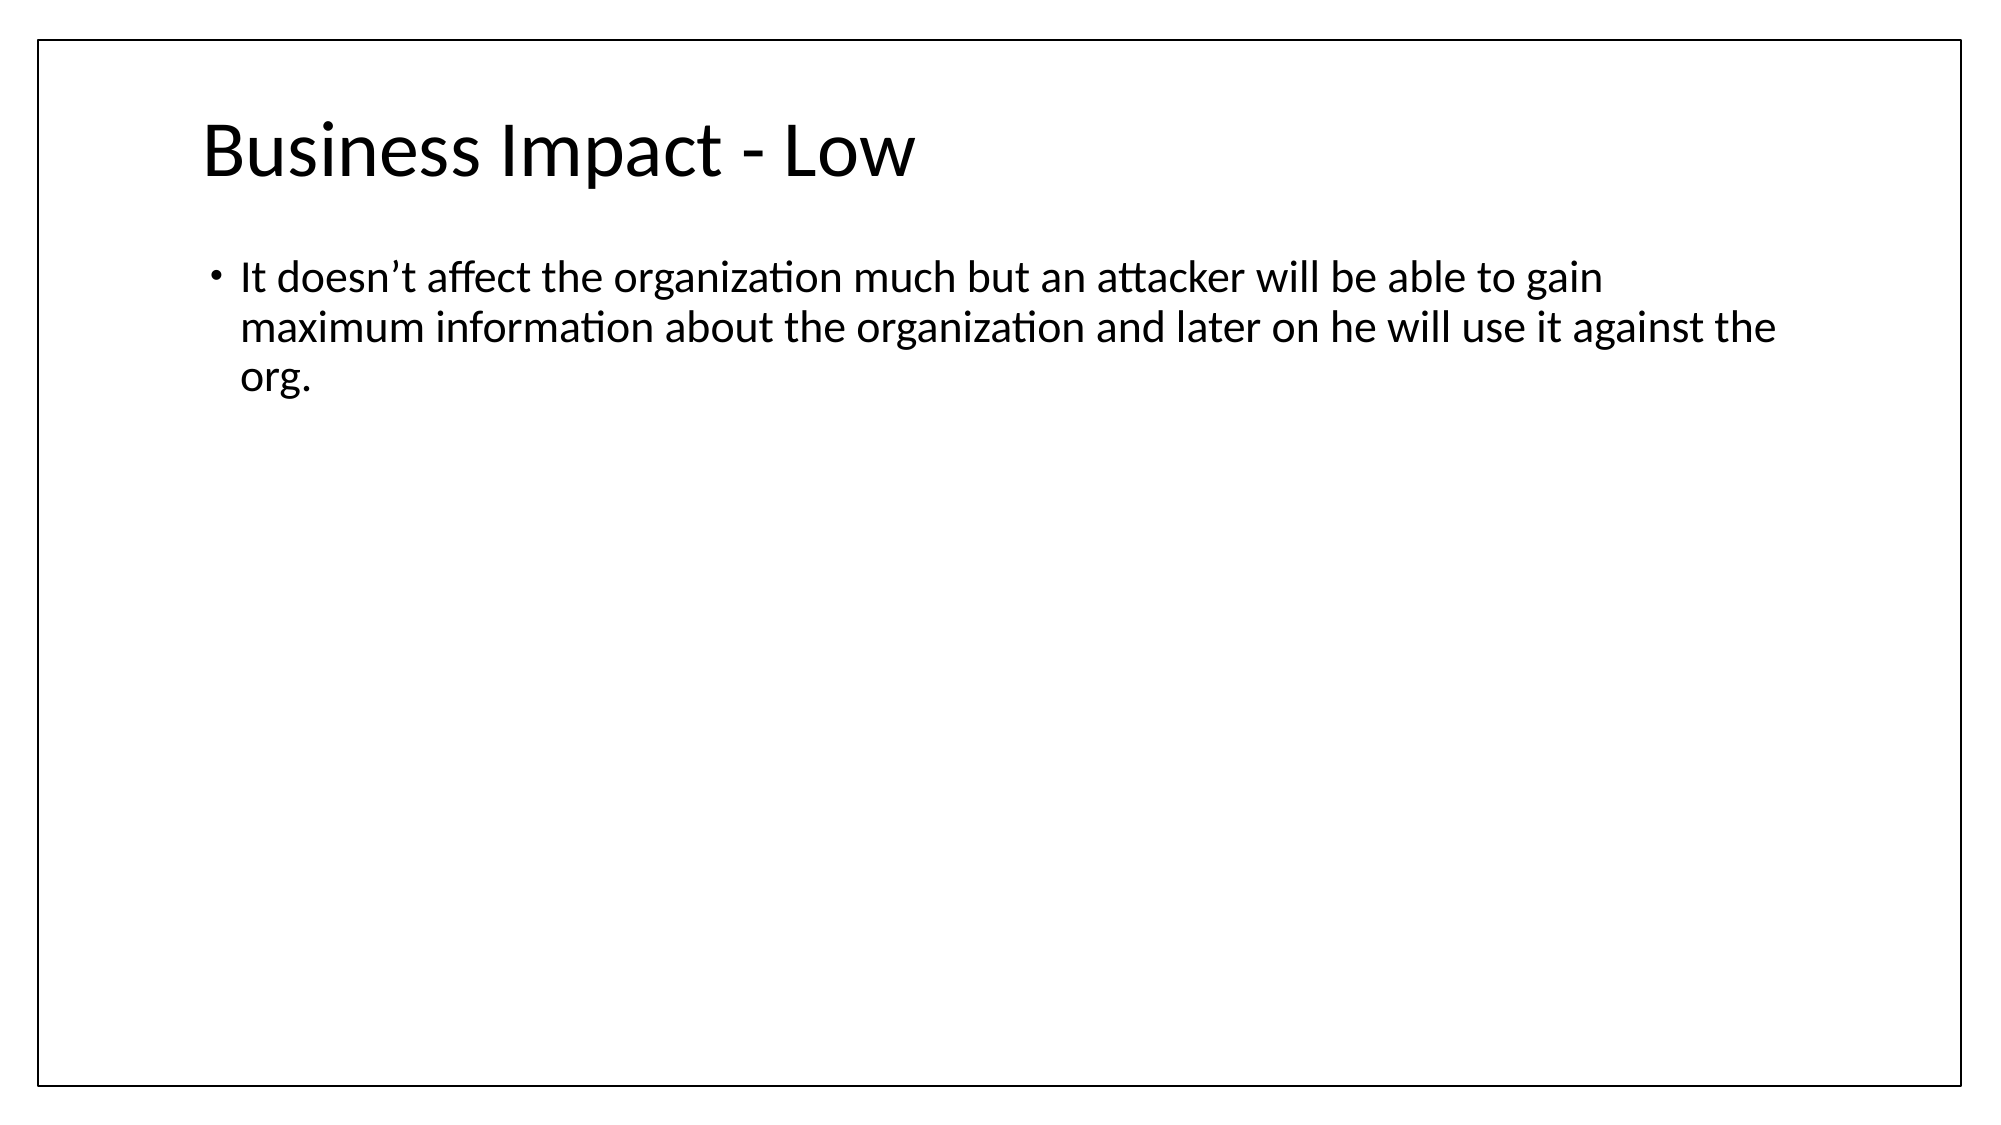

# Business Impact - Low
It doesn’t affect the organization much but an attacker will be able to gain maximum information about the organization and later on he will use it against the org.